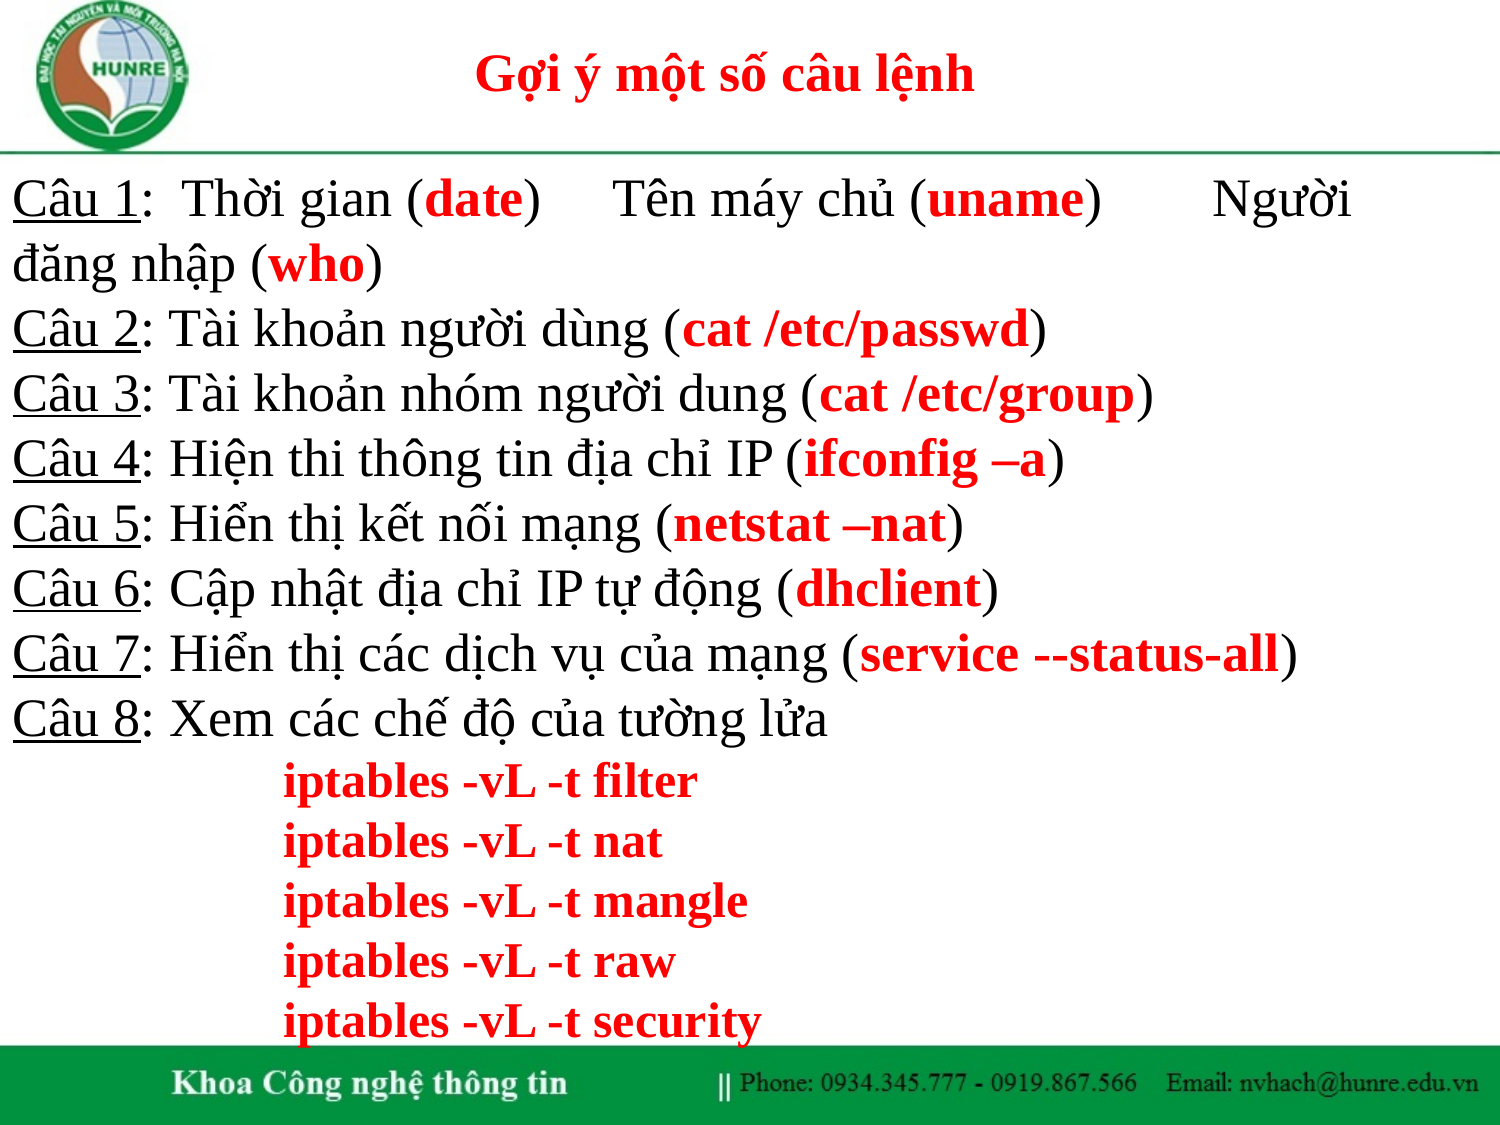

Gợi ý một số câu lệnh
Câu 1:  Thời gian (date)	Tên máy chủ (uname)	Người đăng nhập (who)
Câu 2: Tài khoản người dùng (cat /etc/passwd)
Câu 3: Tài khoản nhóm người dung (cat /etc/group)
Câu 4: Hiện thi thông tin địa chỉ IP (ifconfig –a)
Câu 5: Hiển thị kết nối mạng (netstat –nat)
Câu 6: Cập nhật địa chỉ IP tự động (dhclient)
Câu 7: Hiển thị các dịch vụ của mạng (service --status-all)
Câu 8: Xem các chế độ của tường lửa
iptables -vL -t filter
iptables -vL -t nat
iptables -vL -t mangle
iptables -vL -t raw
iptables -vL -t security